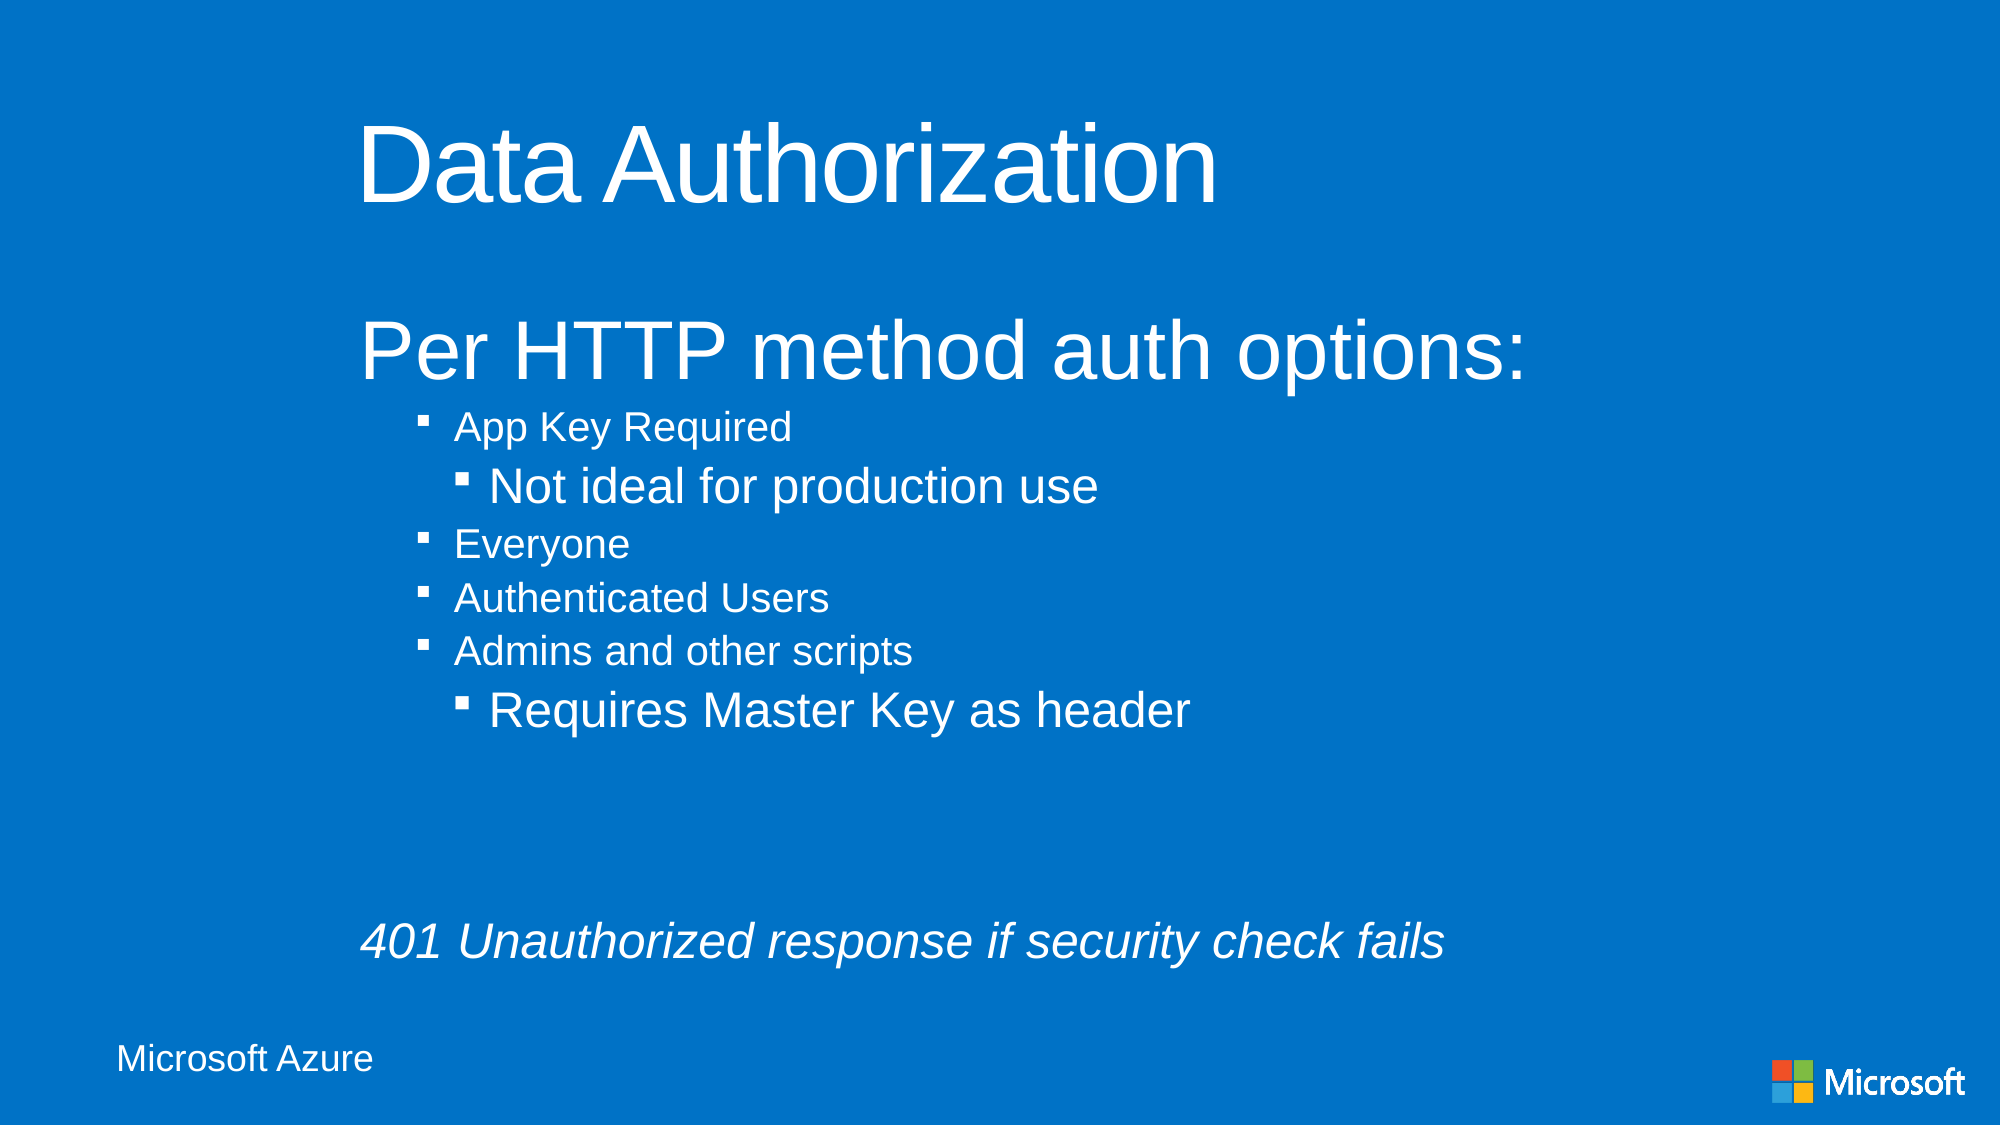

# Data Authorization
Per HTTP method auth options:
App Key Required
Not ideal for production use
Everyone
Authenticated Users
Admins and other scripts
Requires Master Key as header

401 Unauthorized response if security check fails
Microsoft Azure